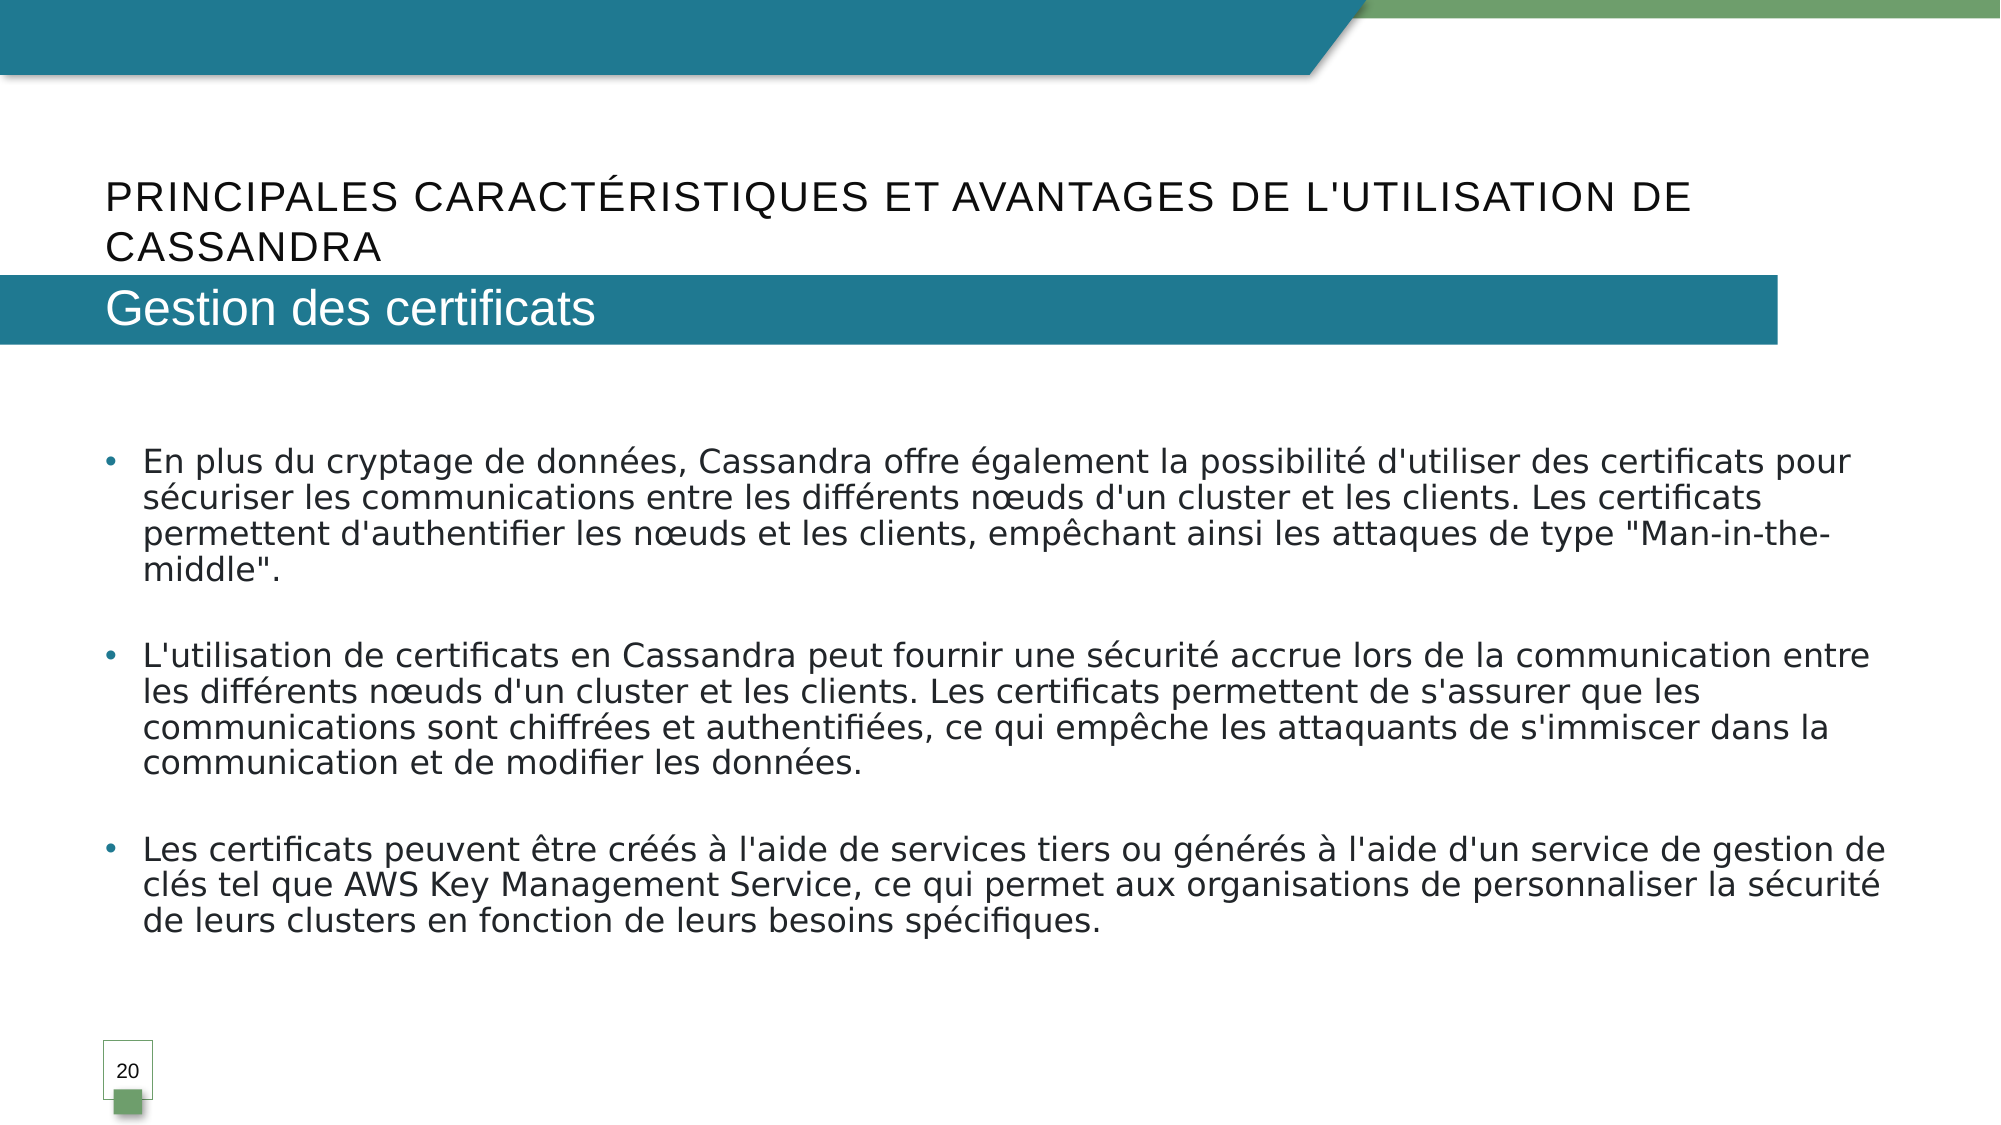

# Principales caractéristiques et avantages de l'utilisation de Cassandra
Gestion des certificats
En plus du cryptage de données, Cassandra offre également la possibilité d'utiliser des certificats pour sécuriser les communications entre les différents nœuds d'un cluster et les clients. Les certificats permettent d'authentifier les nœuds et les clients, empêchant ainsi les attaques de type "Man-in-the-middle".
L'utilisation de certificats en Cassandra peut fournir une sécurité accrue lors de la communication entre les différents nœuds d'un cluster et les clients. Les certificats permettent de s'assurer que les communications sont chiffrées et authentifiées, ce qui empêche les attaquants de s'immiscer dans la communication et de modifier les données.
Les certificats peuvent être créés à l'aide de services tiers ou générés à l'aide d'un service de gestion de clés tel que AWS Key Management Service, ce qui permet aux organisations de personnaliser la sécurité de leurs clusters en fonction de leurs besoins spécifiques.
20